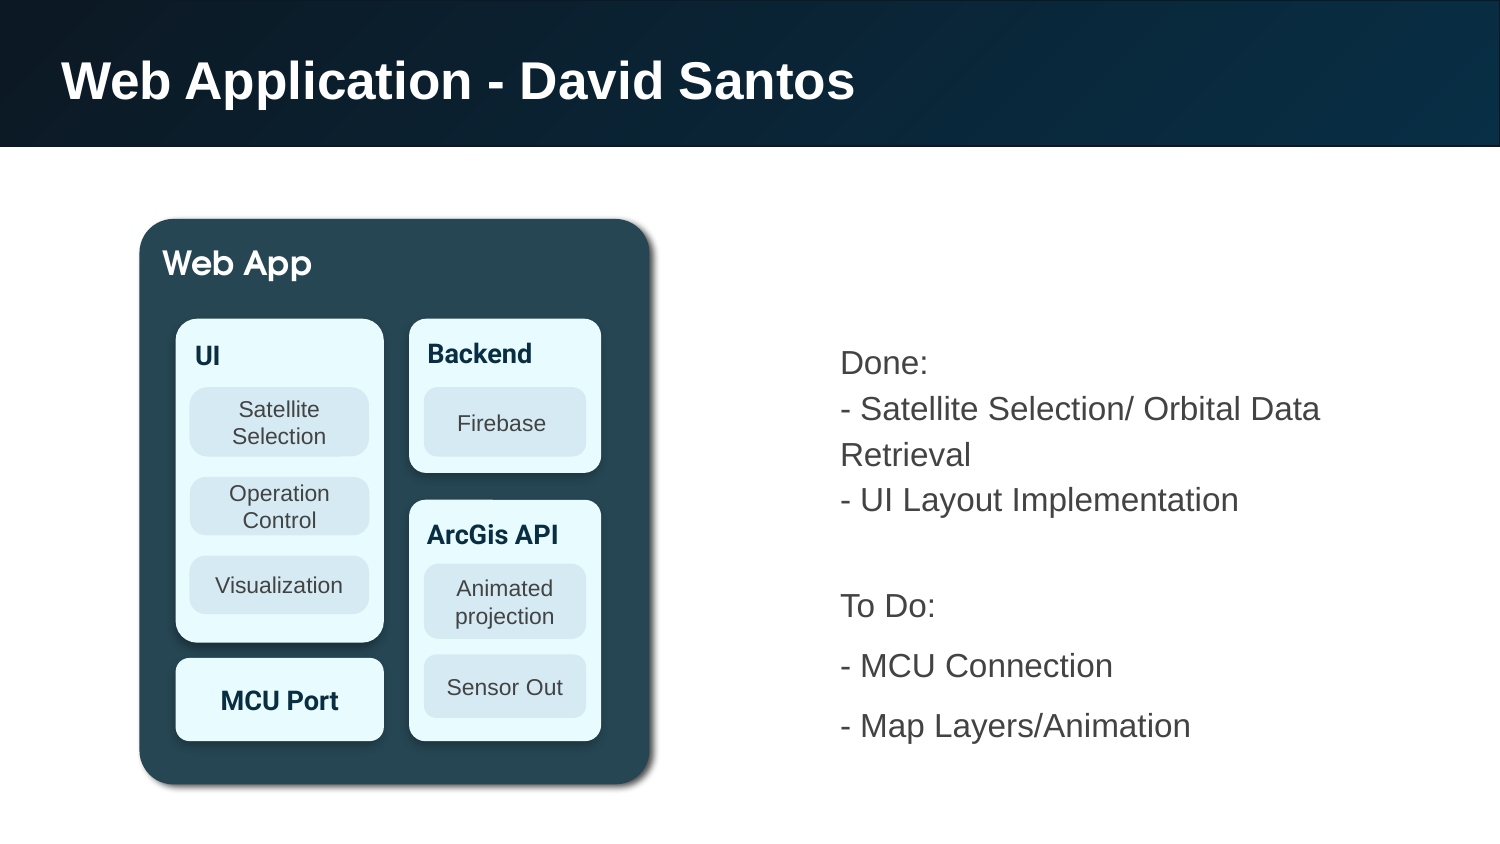

# Web Application - David Santos
Web App
Done:
- Satellite Selection/ Orbital Data Retrieval
- UI Layout Implementation

To Do:
- MCU Connection
- Map Layers/Animation
UI
Backend
Satellite Selection
Firebase
Operation Control
ArcGis API
Visualization
Animated
projection
Sensor Out
MCU Port